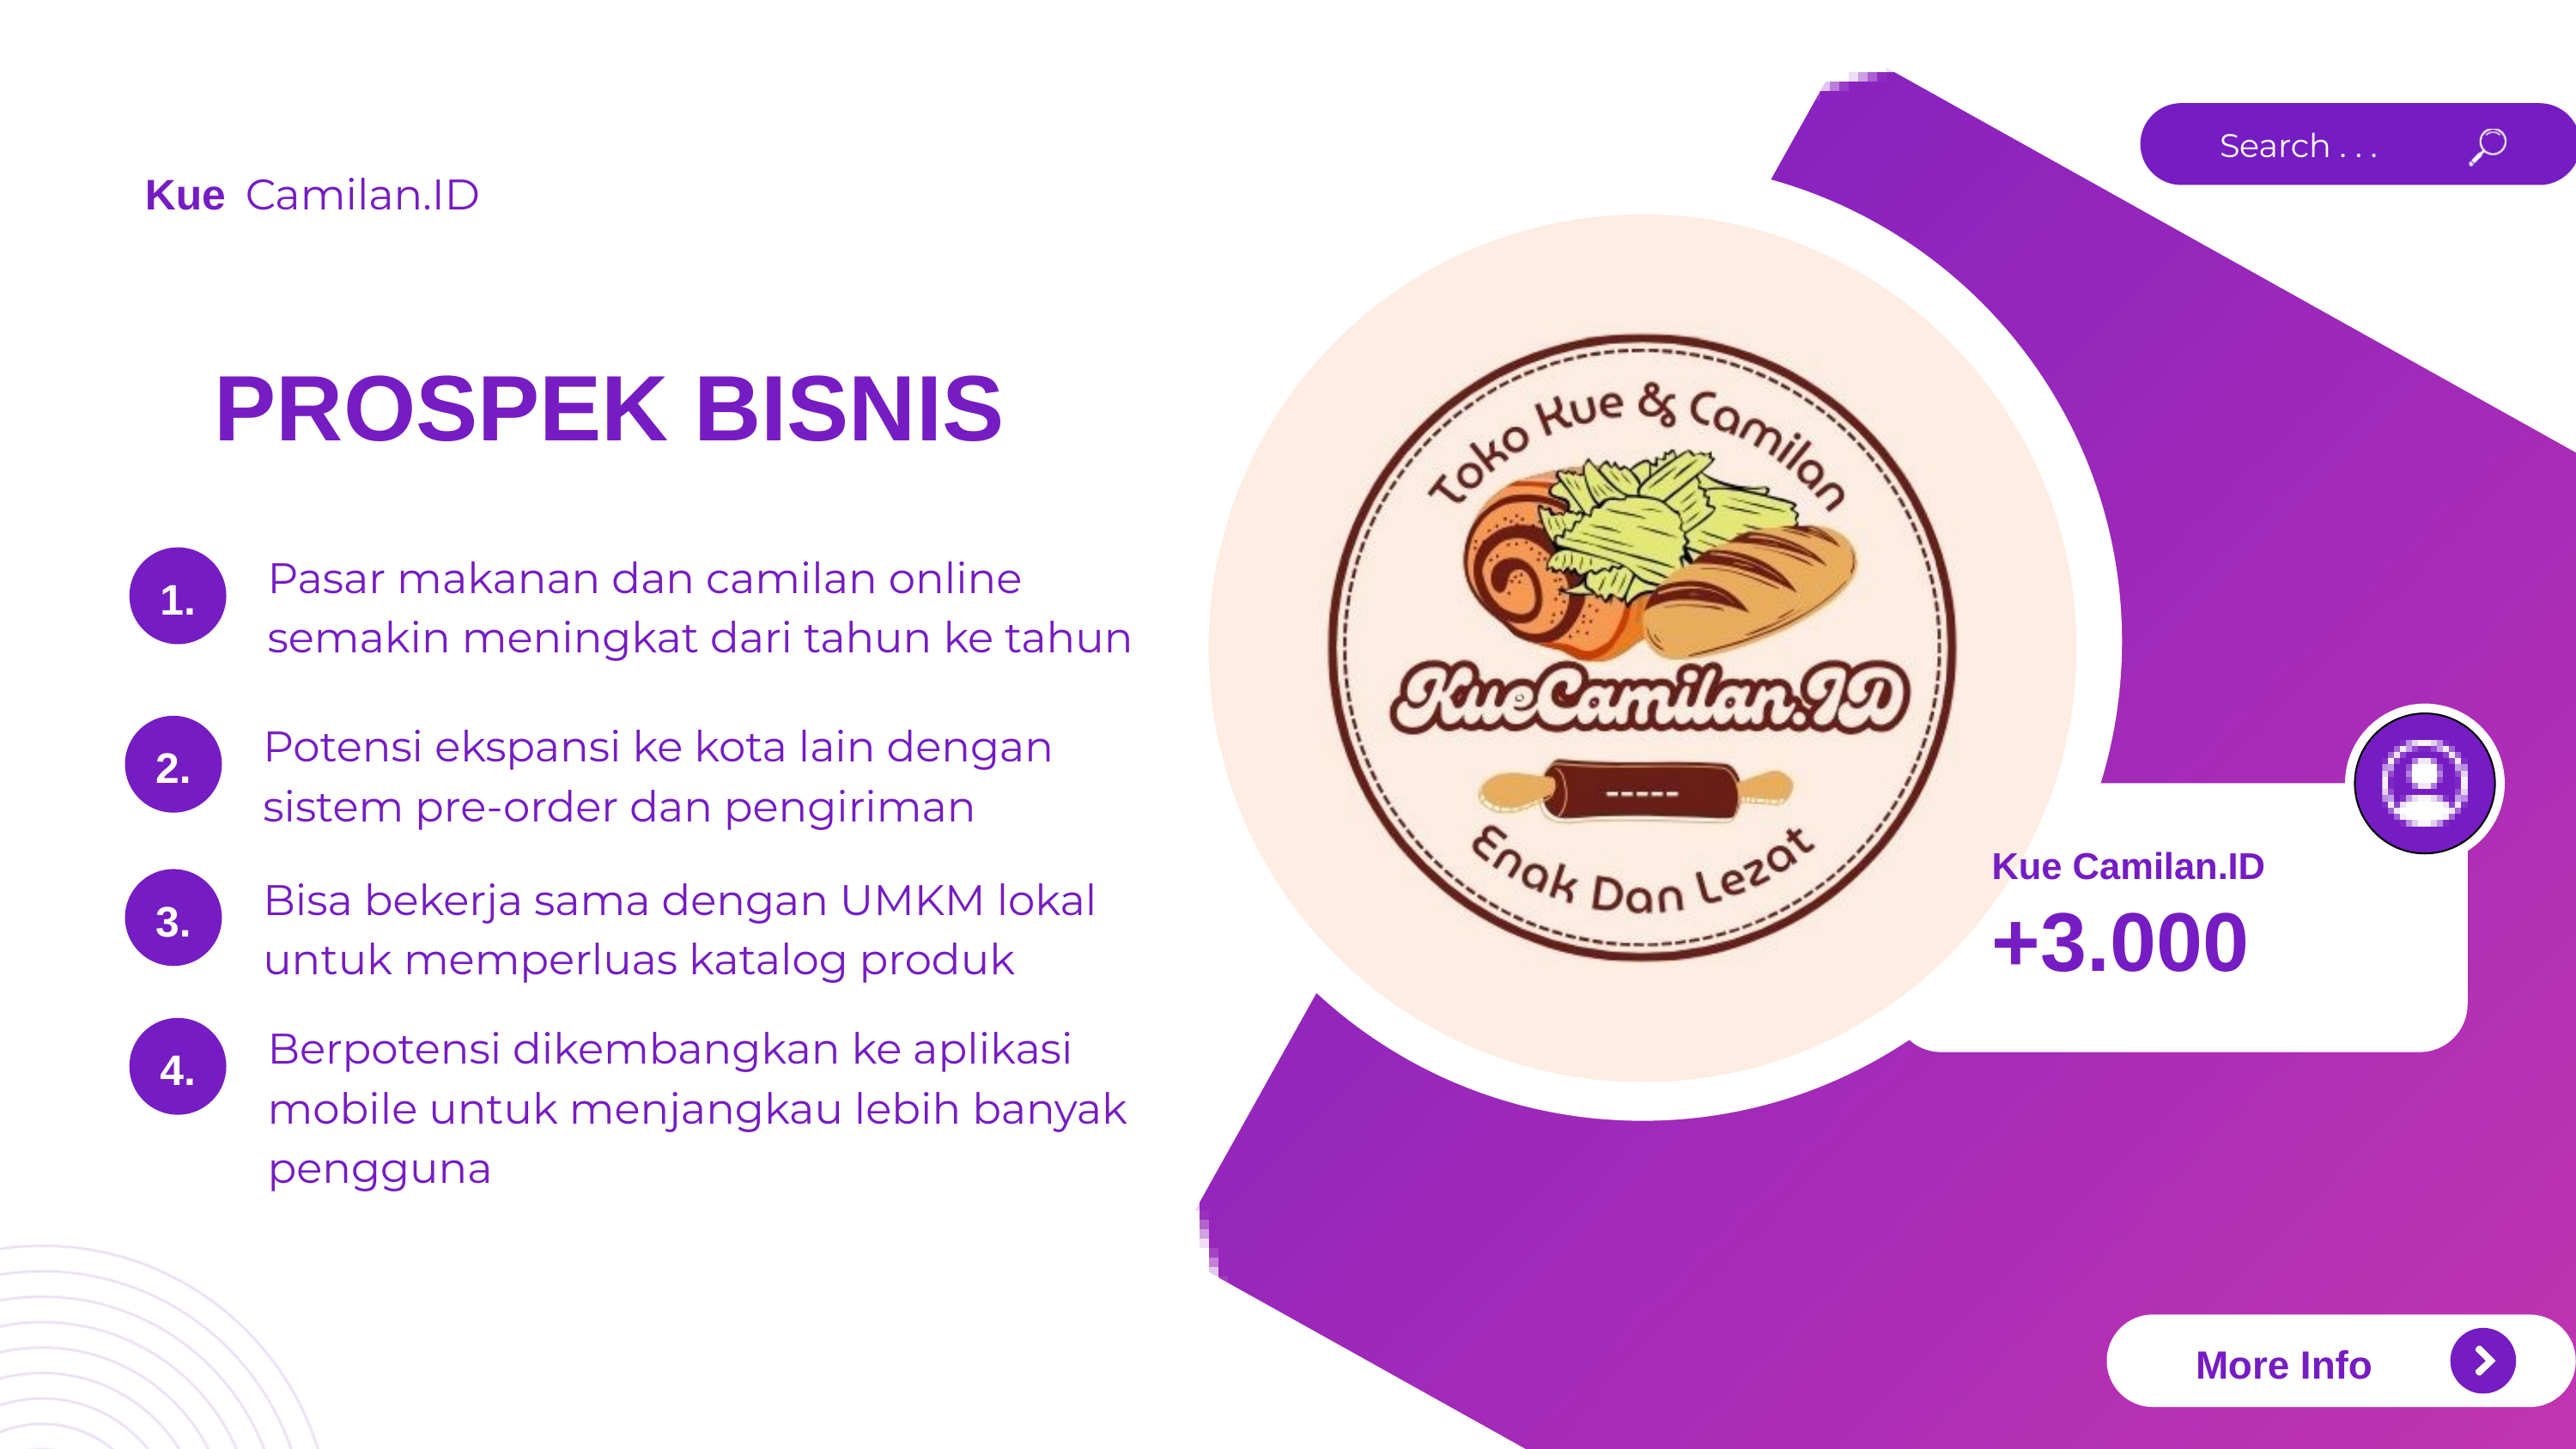

Search . . .

Kue
Camilan.ID

PROSPEK BISNIS
Pasar makanan dan camilan online semakin meningkat dari tahun ke tahun

1.

Potensi ekspansi ke kota lain dengan sistem pre-order dan pengiriman

2.

Kue Camilan.ID
Bisa bekerja sama dengan UMKM lokal untuk memperluas katalog produk

3.
+3.000
Berpotensi dikembangkan ke aplikasi mobile untuk menjangkau lebih banyak pengguna

4.

More Info